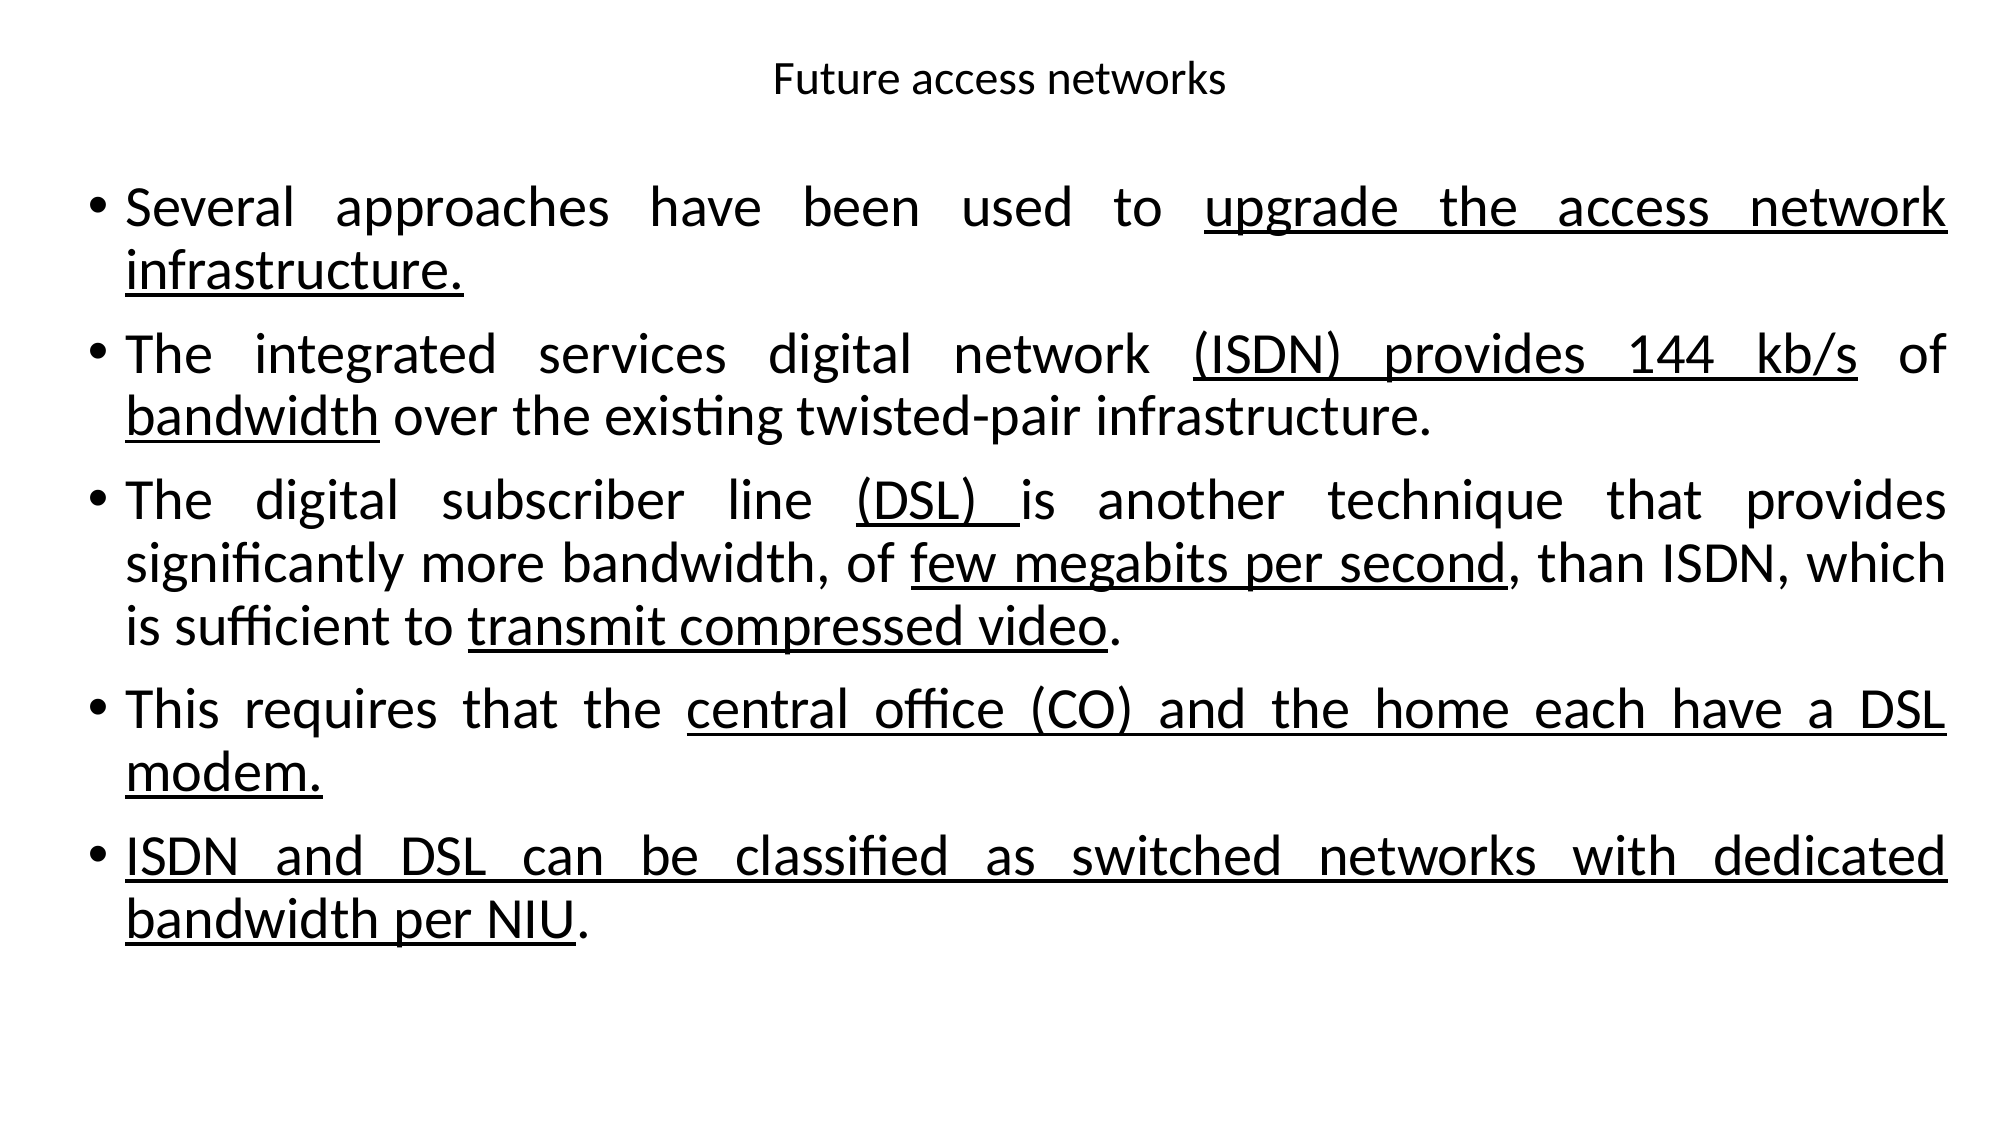

# Future access networks
Several approaches have been used to upgrade the access network infrastructure.
The integrated services digital network (ISDN) provides 144 kb/s of bandwidth over the existing twisted-pair infrastructure.
The digital subscriber line (DSL) is another technique that provides significantly more bandwidth, of few megabits per second, than ISDN, which is sufficient to transmit compressed video.
This requires that the central office (CO) and the home each have a DSL modem.
ISDN and DSL can be classified as switched networks with dedicated bandwidth per NIU.